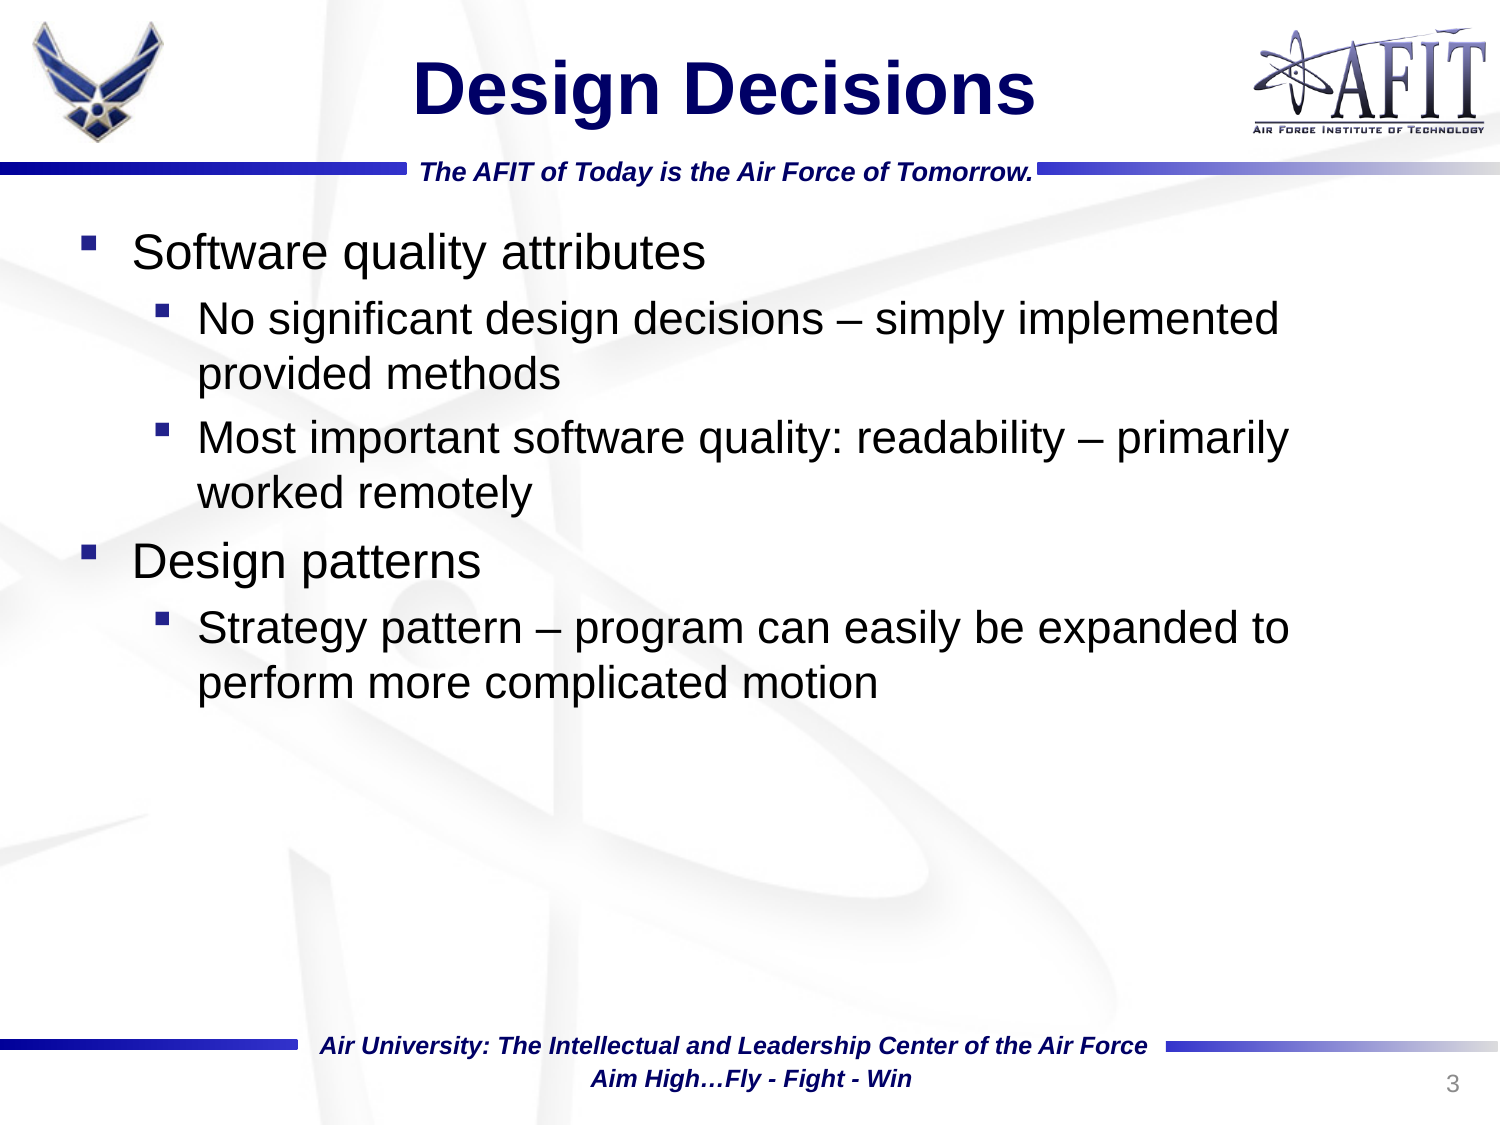

# Design Decisions
Software quality attributes
No significant design decisions – simply implemented provided methods
Most important software quality: readability – primarily worked remotely
Design patterns
Strategy pattern – program can easily be expanded to perform more complicated motion
3